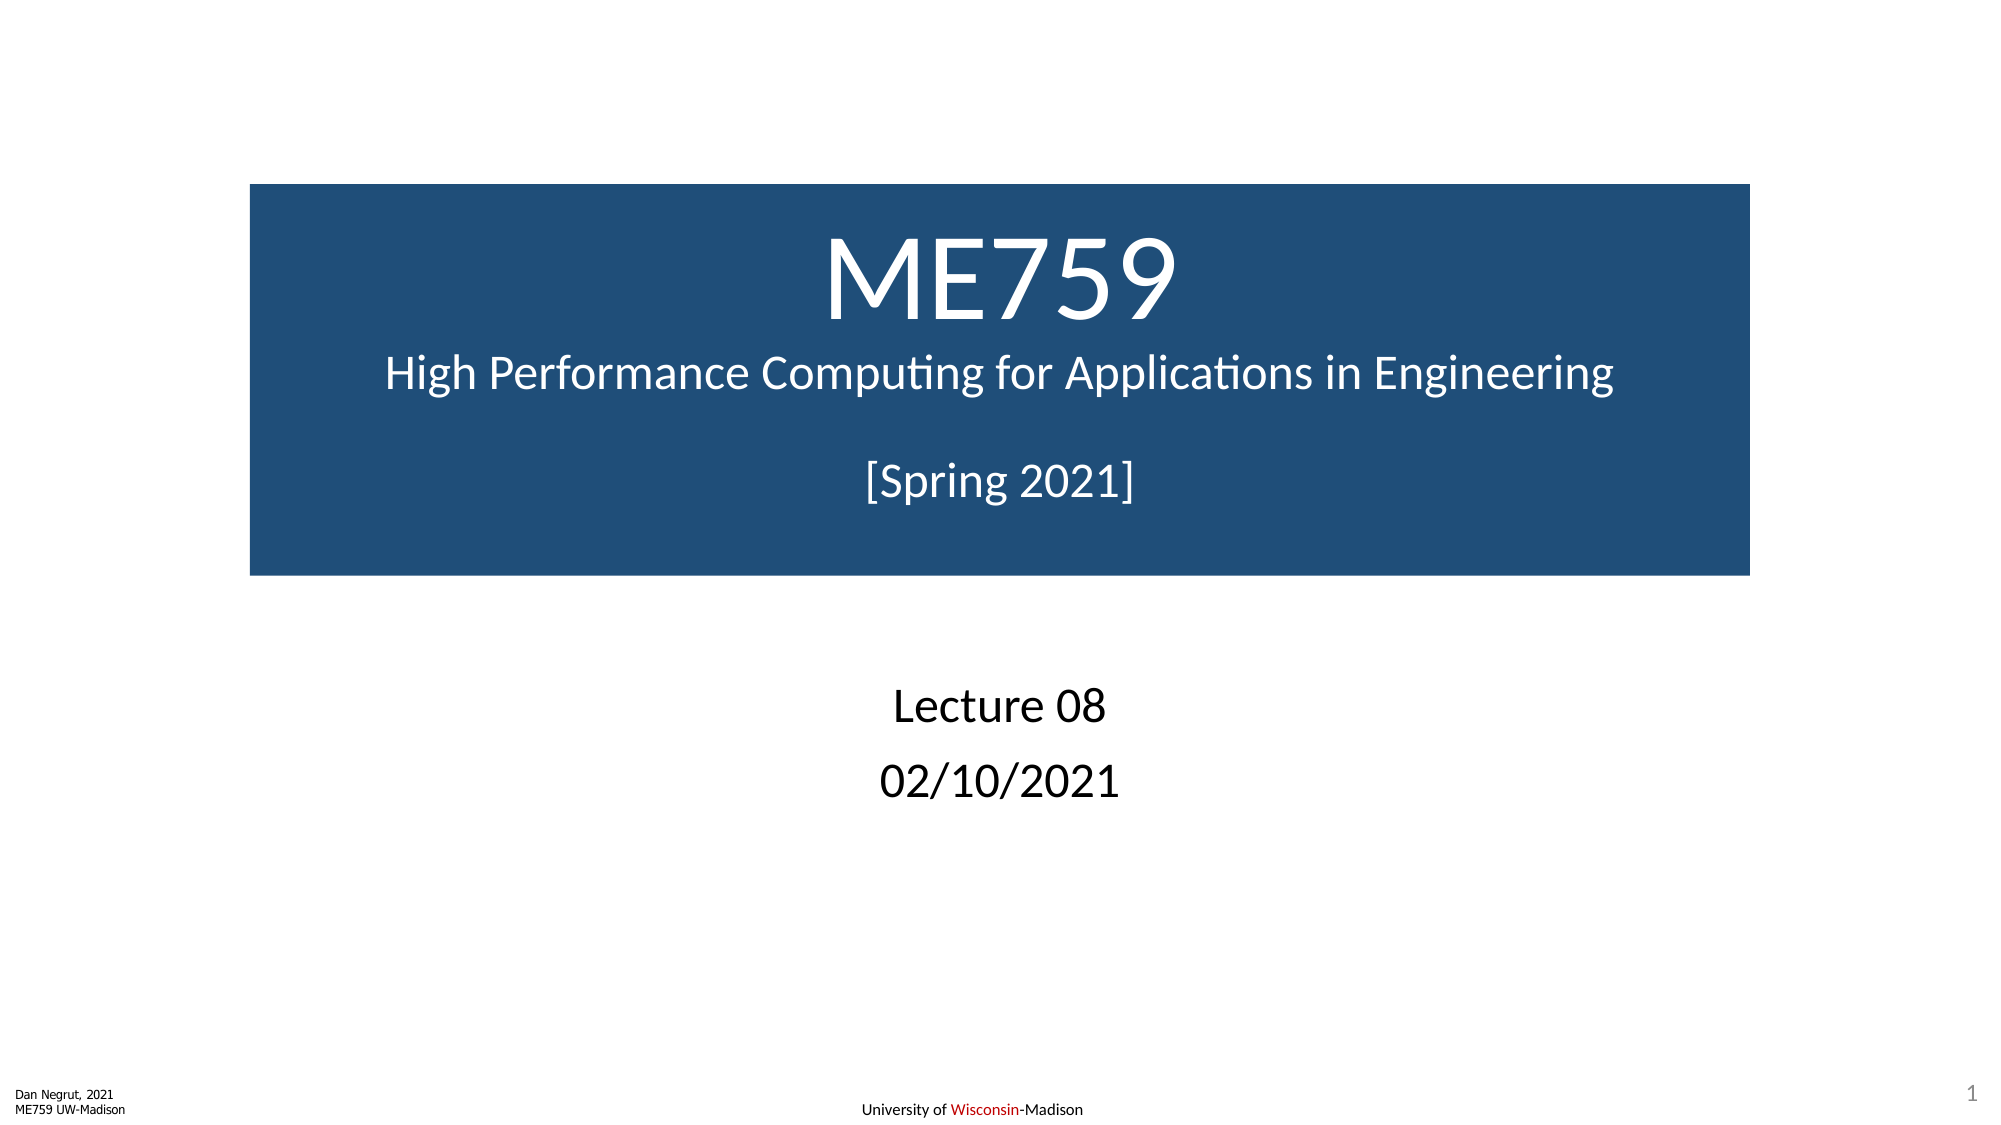

# ME759 High Performance Computing for Applications in Engineering [Spring 2021]

Lecture 08
02/10/2021

1
Dan Negrut, 2021
ME759 UW-Madison